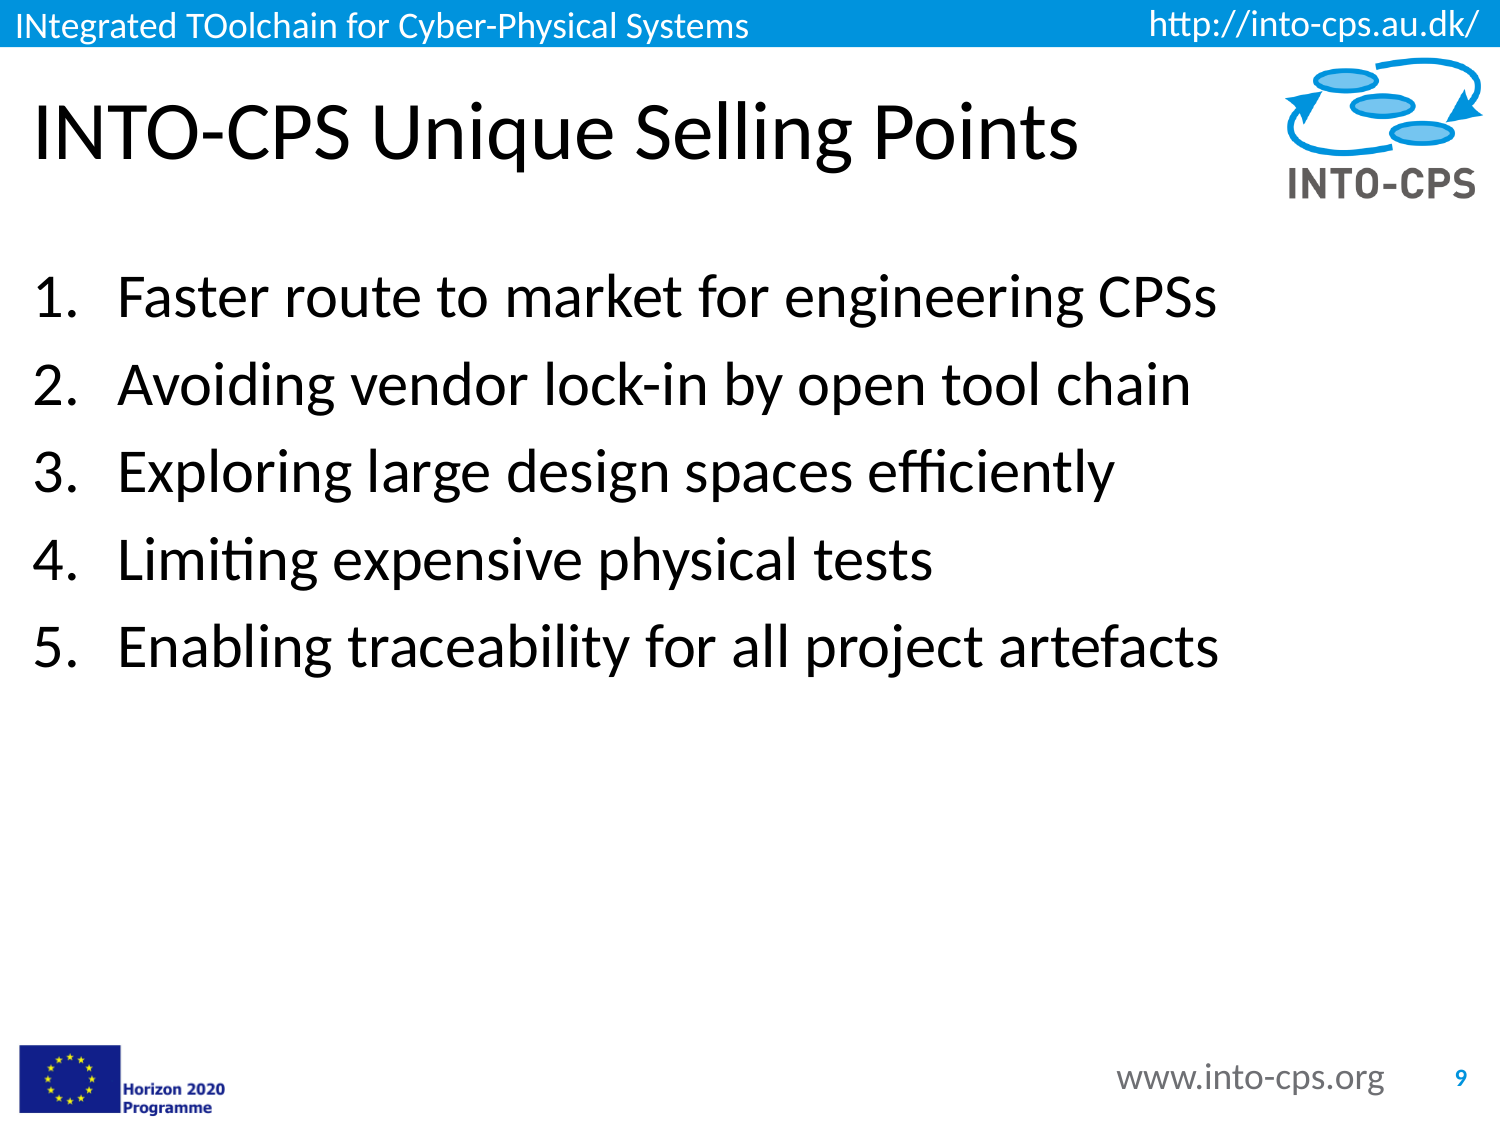

# INTO-CPS Unique Selling Points
Faster route to market for engineering CPSs
Avoiding vendor lock-in by open tool chain
Exploring large design spaces efficiently
Limiting expensive physical tests
Enabling traceability for all project artefacts
9